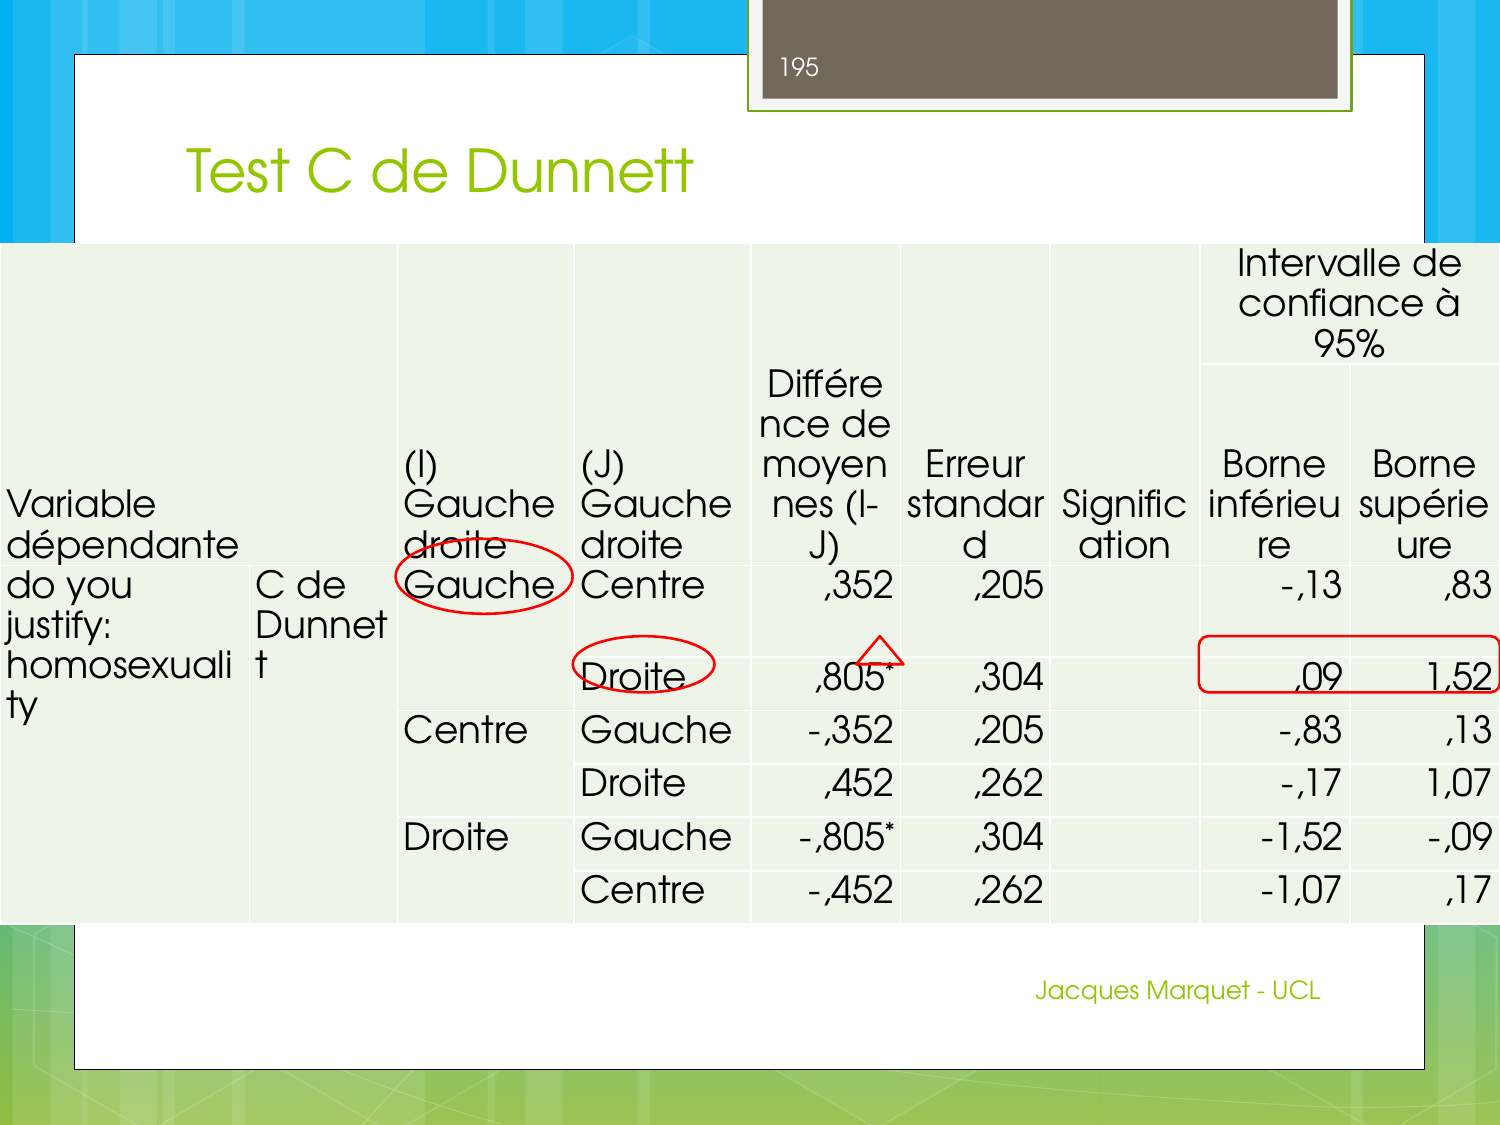

195
# Test C de Dunnett
| Variable dépendante |  | (I) Gauche droite | (J) Gauche droite | Différence de moyennes (I-J) | Erreur standard | Signification | Intervalle de confiance à 95% |  |
| --- | --- | --- | --- | --- | --- | --- | --- | --- |
|  |  |  |  |  |  |  | Borne inférieure | Borne supérieure |
| do you justify: homosexuality | C de Dunnett | Gauche | Centre | ,352 | ,205 |  | -,13 | ,83 |
|  |  |  | Droite | ,805\* | ,304 |  | ,09 | 1,52 |
|  |  | Centre | Gauche | -,352 | ,205 |  | -,83 | ,13 |
|  |  |  | Droite | ,452 | ,262 |  | -,17 | 1,07 |
|  |  | Droite | Gauche | -,805\* | ,304 |  | -1,52 | -,09 |
|  |  |  | Centre | -,452 | ,262 |  | -1,07 | ,17 |

T

Jacques Marquet - UCL